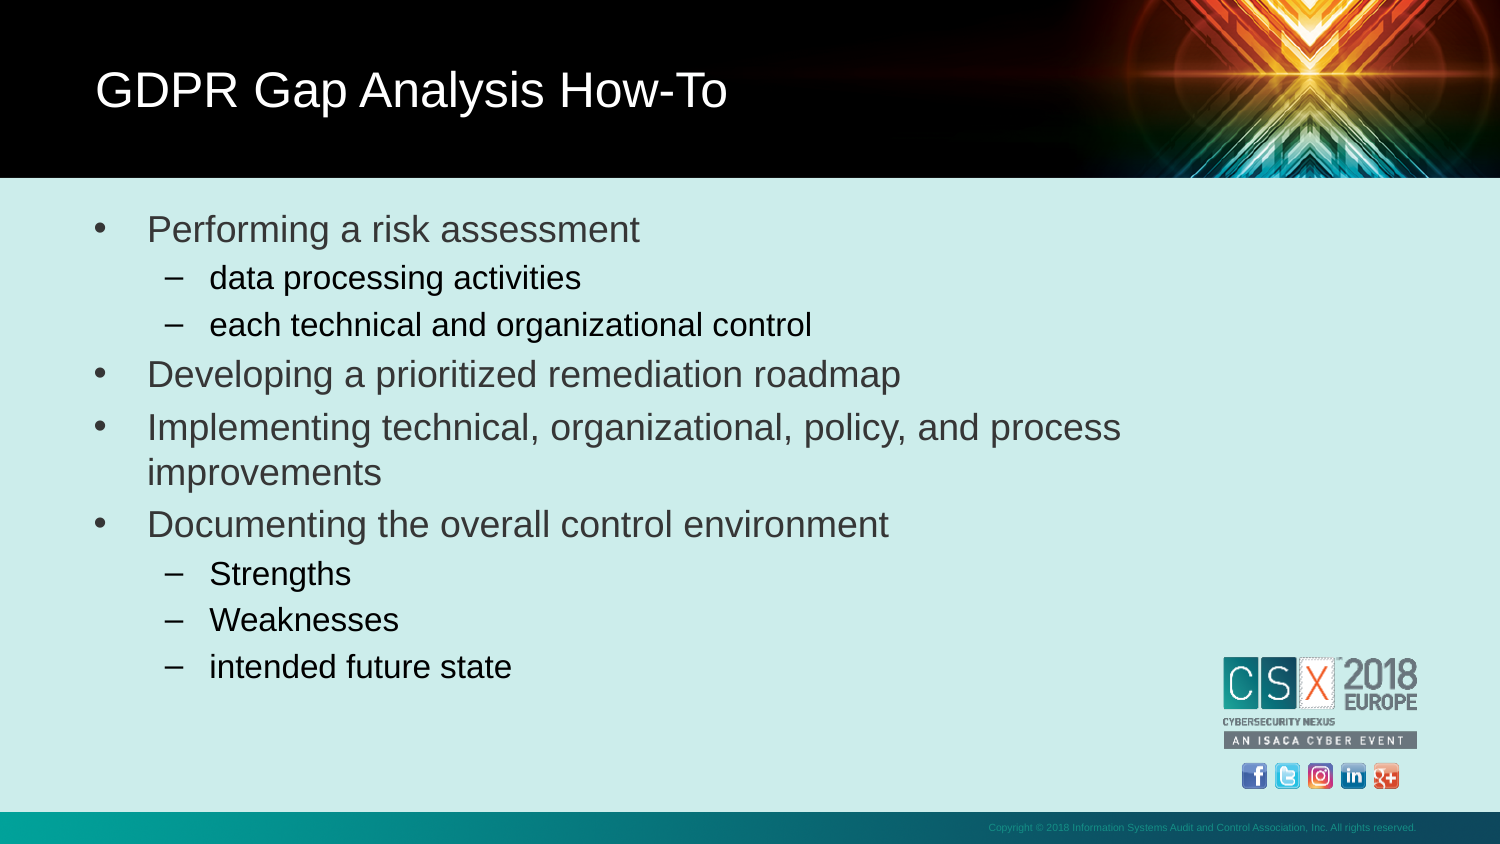

GDPR Gap Analysis How-To
Performing a risk assessment
data processing activities
each technical and organizational control
Developing a prioritized remediation roadmap
Implementing technical, organizational, policy, and process improvements
Documenting the overall control environment
Strengths
Weaknesses
intended future state